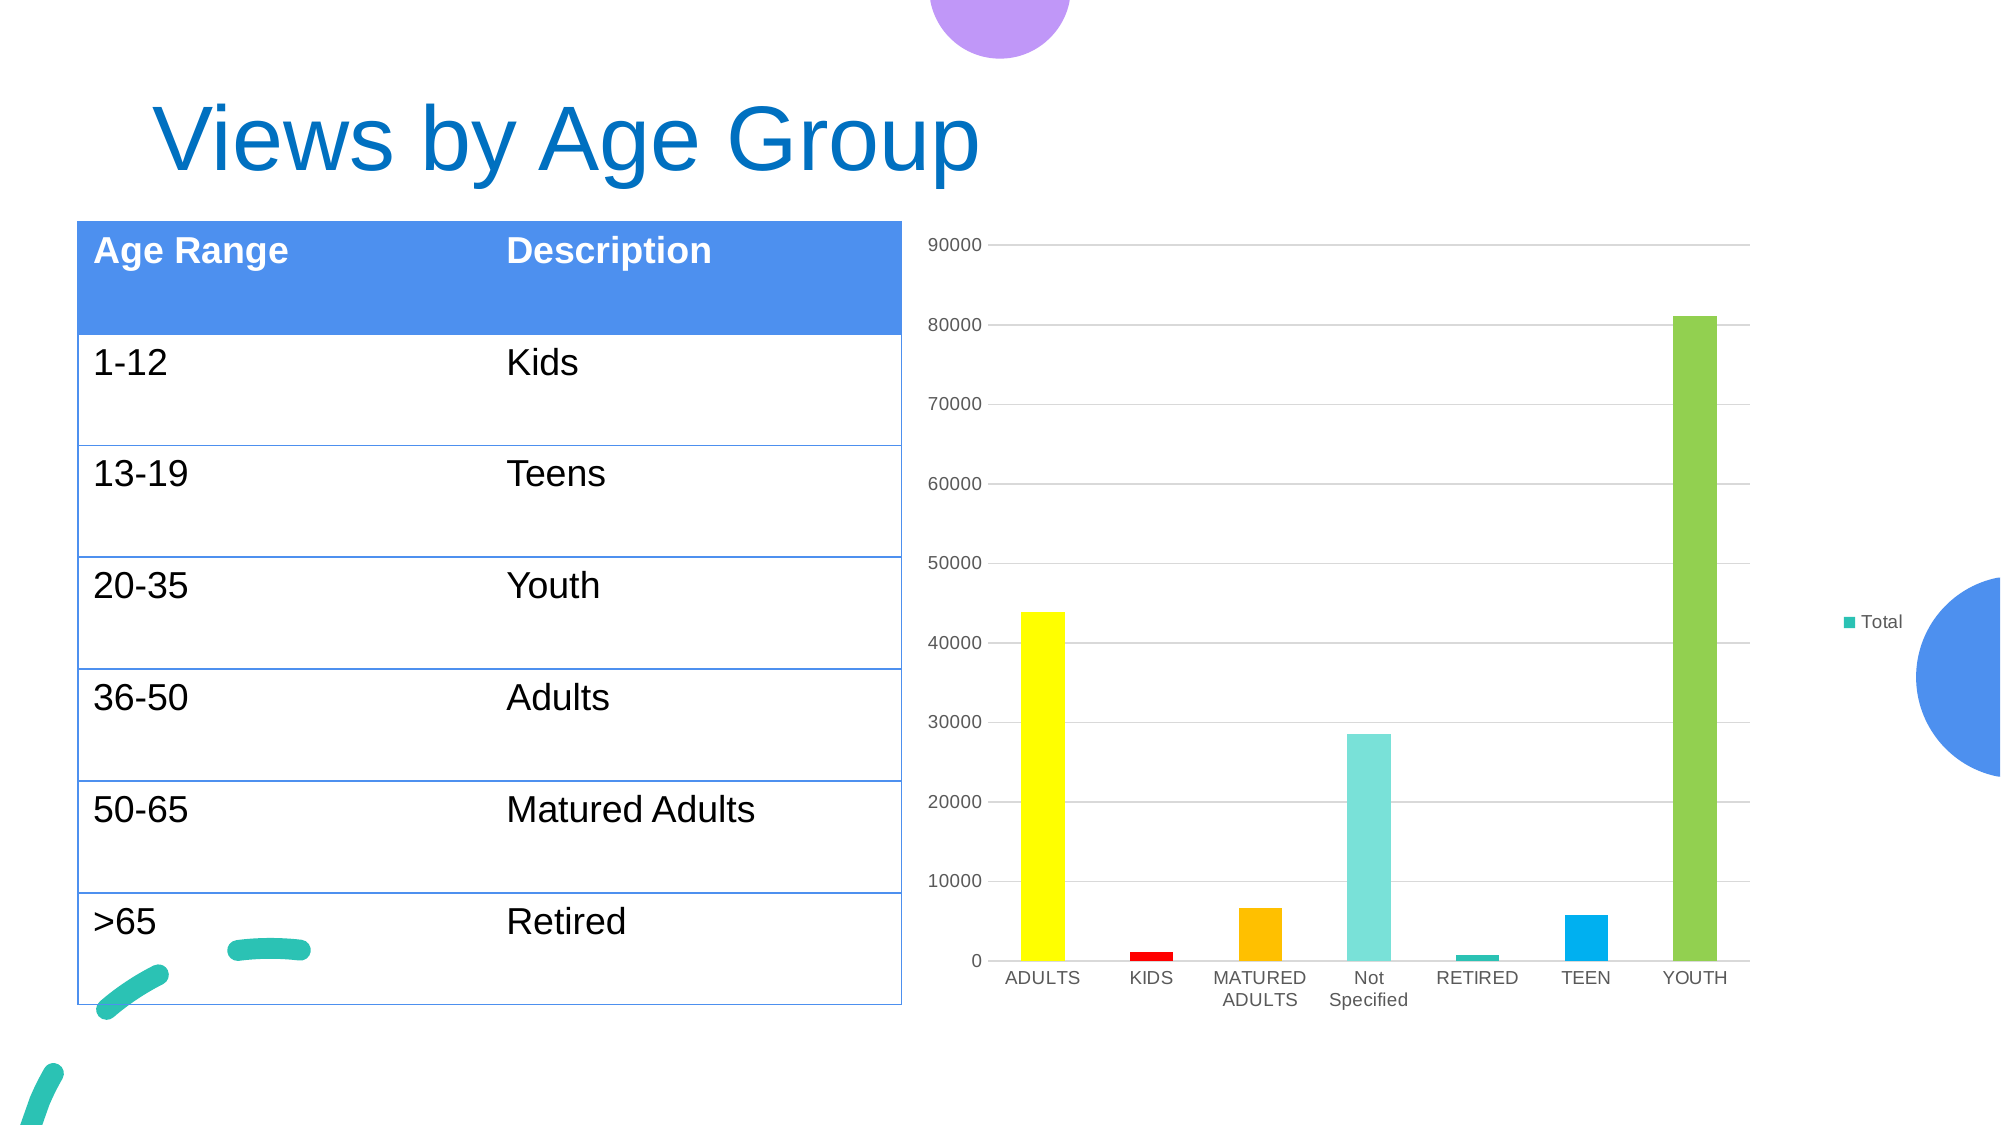

# Views by Age Group

### Chart

| Category | Total |
|---|---|
| ADULTS | 43937.0 |
| KIDS | 1133.0 |
| MATURED ADULTS | 6728.0 |
| Not Specified | 28517.0 |
| RETIRED | 789.0 |
| TEEN | 5758.0 |
| YOUTH | 81082.0 |
| Age Range | Description |
| --- | --- |
| 1-12 | Kids |
| 13-19 | Teens |
| 20-35 | Youth |
| 36-50 | Adults |
| 50-65 | Matured Adults |
| >65 | Retired |